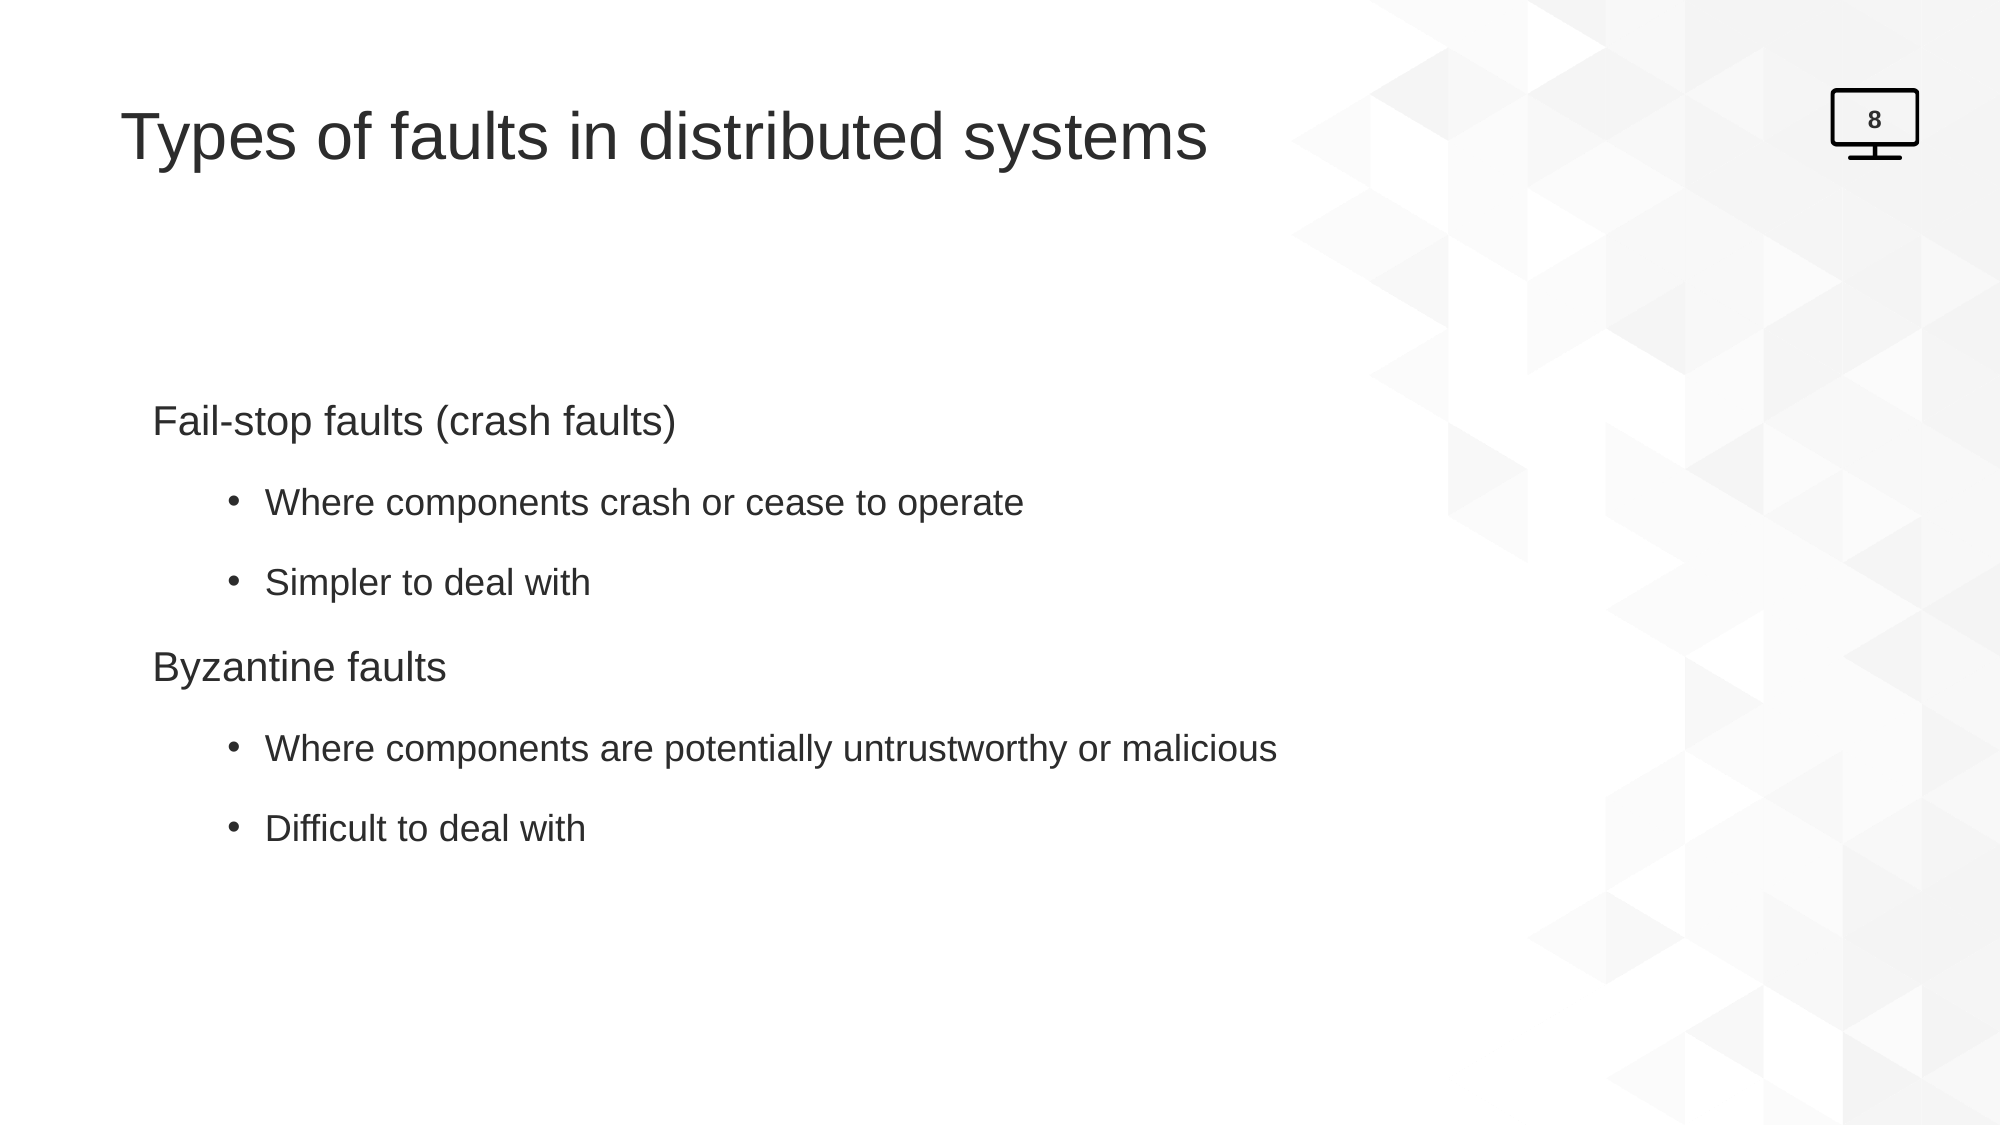

# Types of faults in distributed systems
8

Fail-stop faults (crash faults)
Where components crash or cease to operate
Simpler to deal with
Byzantine faults
Where components are potentially untrustworthy or malicious
Difficult to deal with